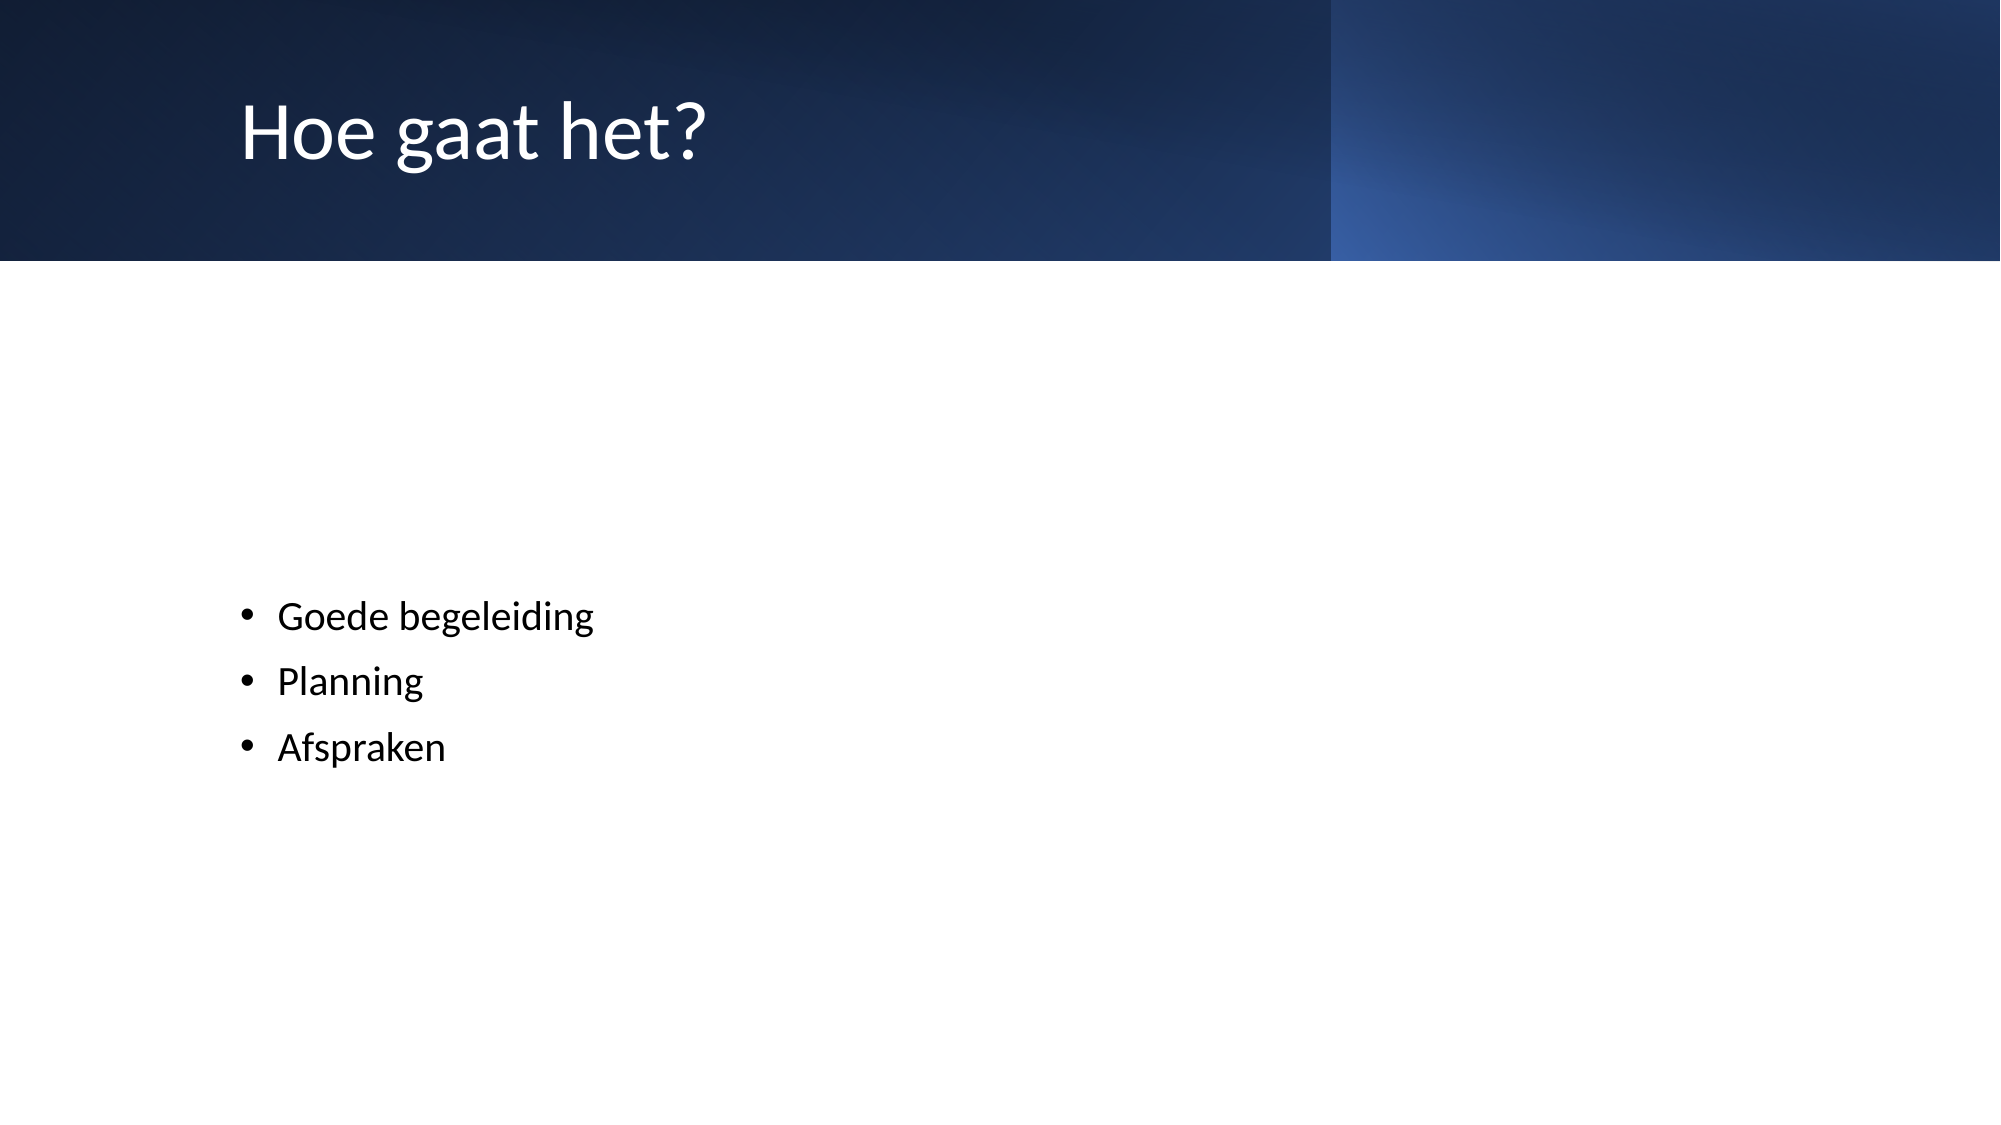

# Hoe gaat het?
Goede begeleiding
Planning
Afspraken